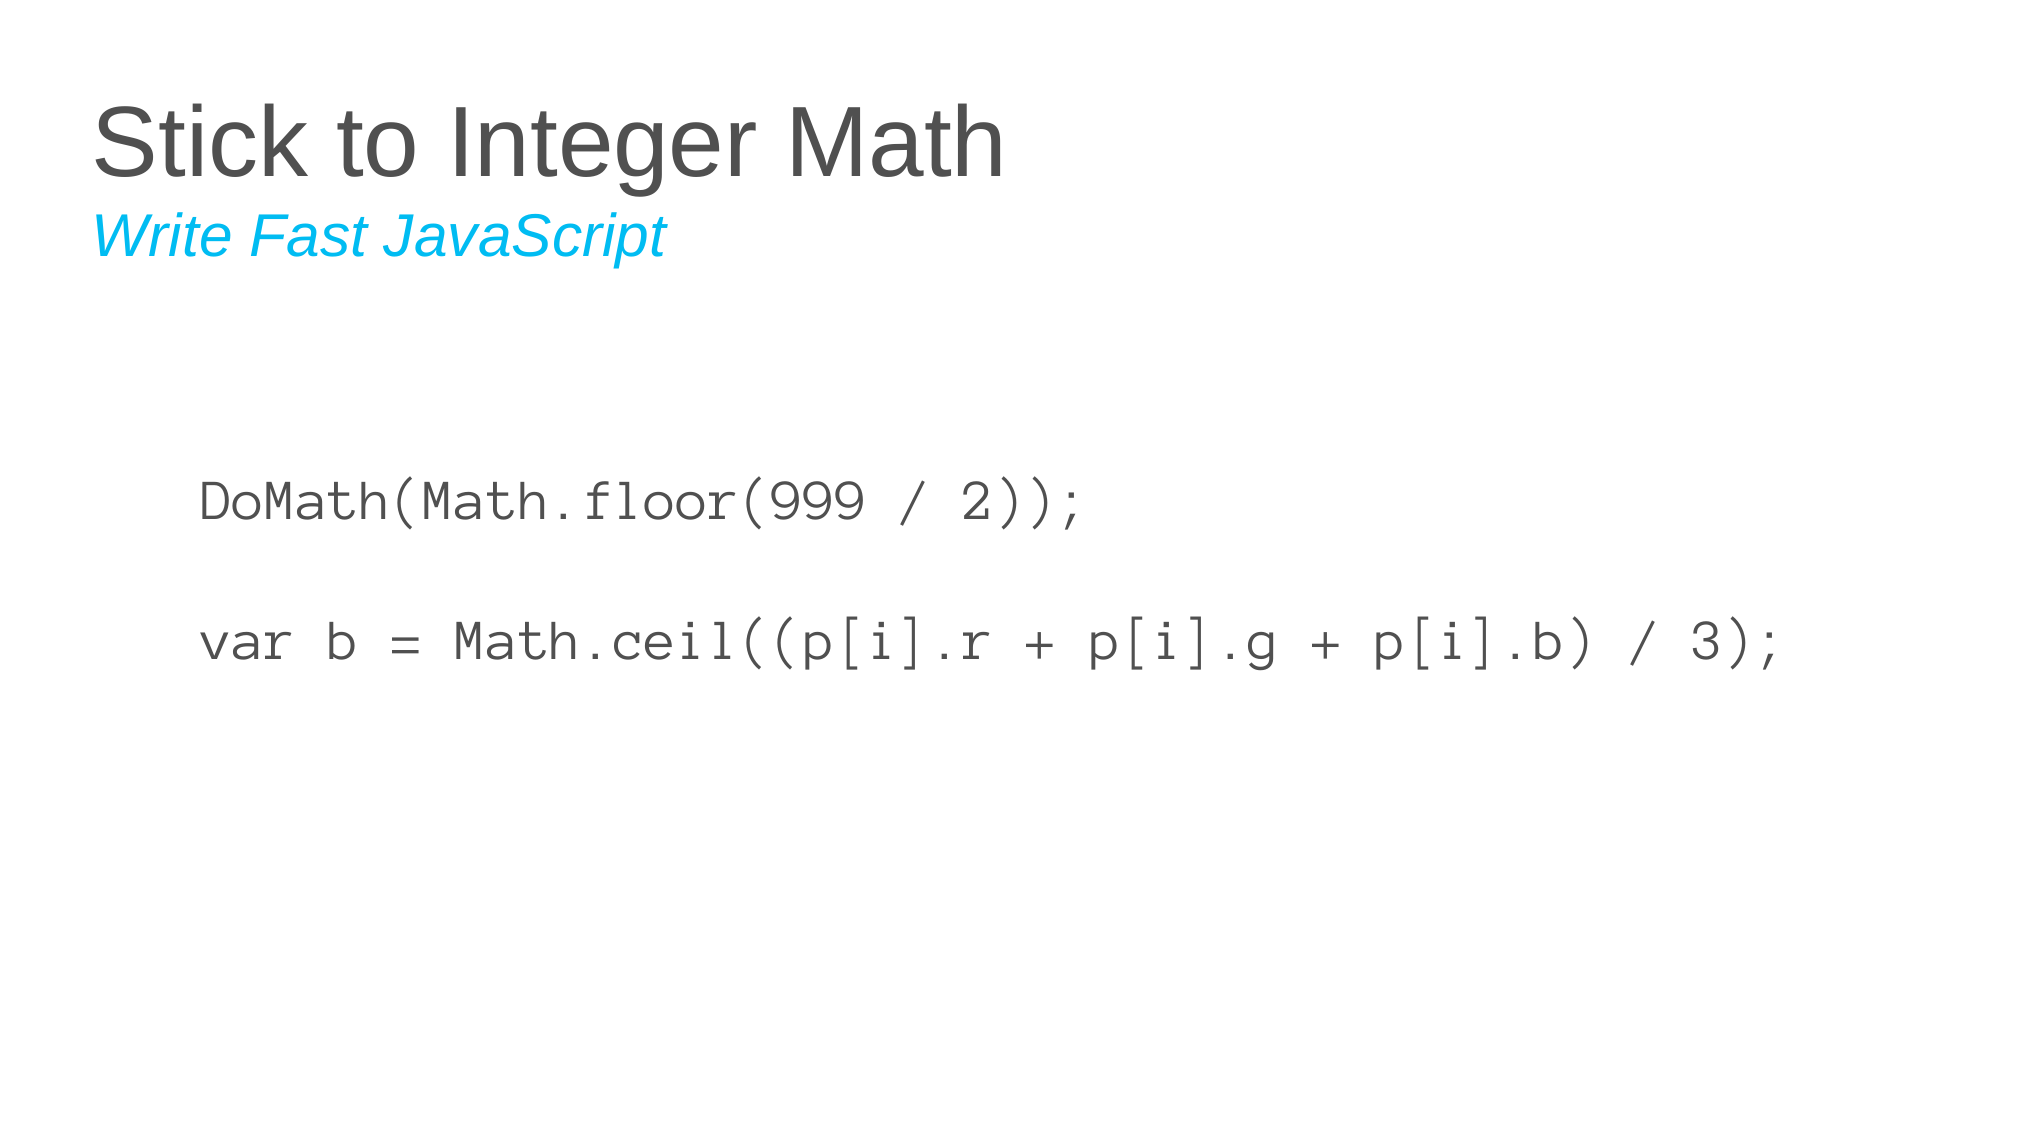

Stick to Integer Math
Write Fast JavaScript
DoMath(Math.floor(999 / 2));

var b = Math.ceil((p[i].r + p[i].g + p[i].b) / 3);